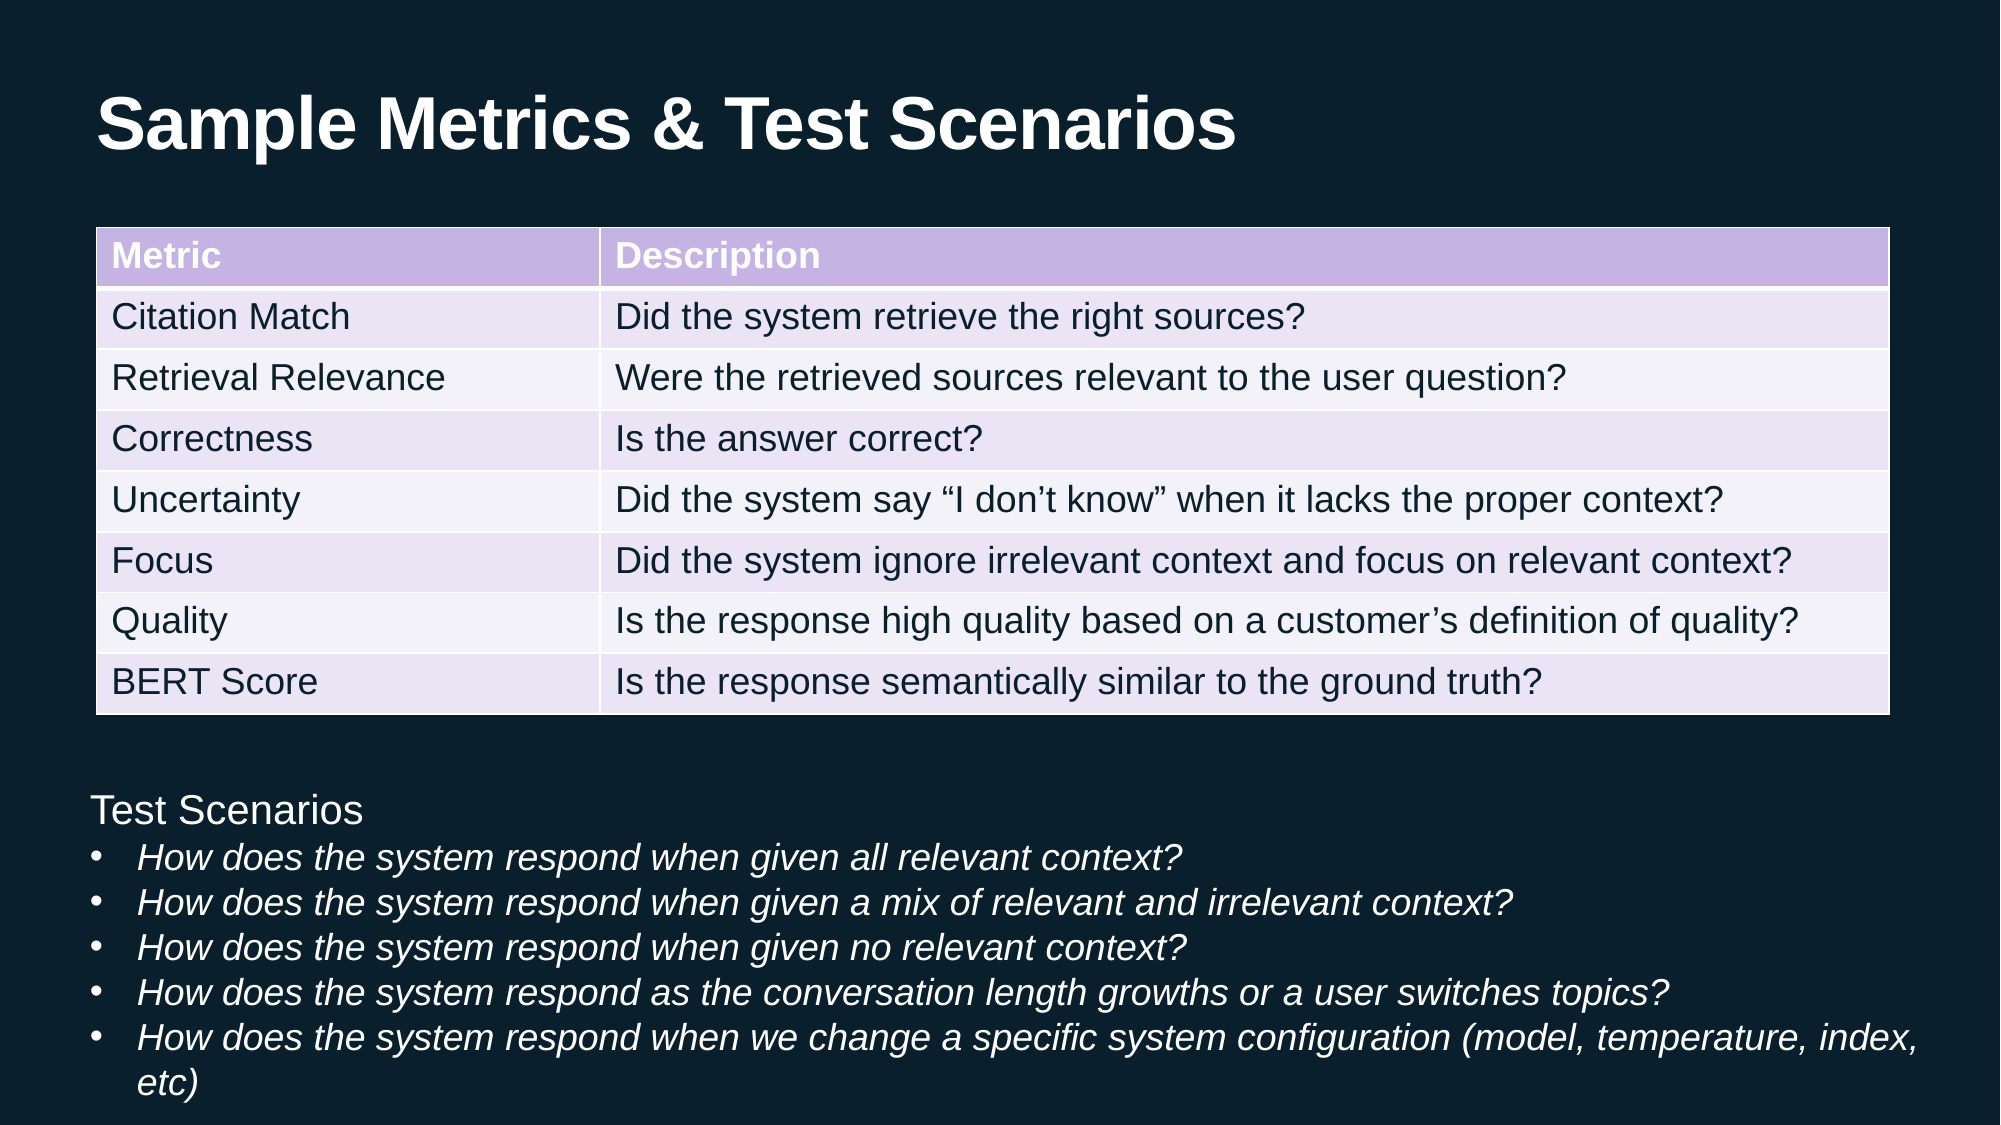

# Sample Metrics & Test Scenarios
| Metric | Description |
| --- | --- |
| Citation Match | Did the system retrieve the right sources? |
| Retrieval Relevance | Were the retrieved sources relevant to the user question? |
| Correctness | Is the answer correct? |
| Uncertainty | Did the system say “I don’t know” when it lacks the proper context? |
| Focus | Did the system ignore irrelevant context and focus on relevant context? |
| Quality | Is the response high quality based on a customer’s definition of quality? |
| BERT Score | Is the response semantically similar to the ground truth? |
Test Scenarios
How does the system respond when given all relevant context?
How does the system respond when given a mix of relevant and irrelevant context?
How does the system respond when given no relevant context?
How does the system respond as the conversation length growths or a user switches topics?
How does the system respond when we change a specific system configuration (model, temperature, index, etc)